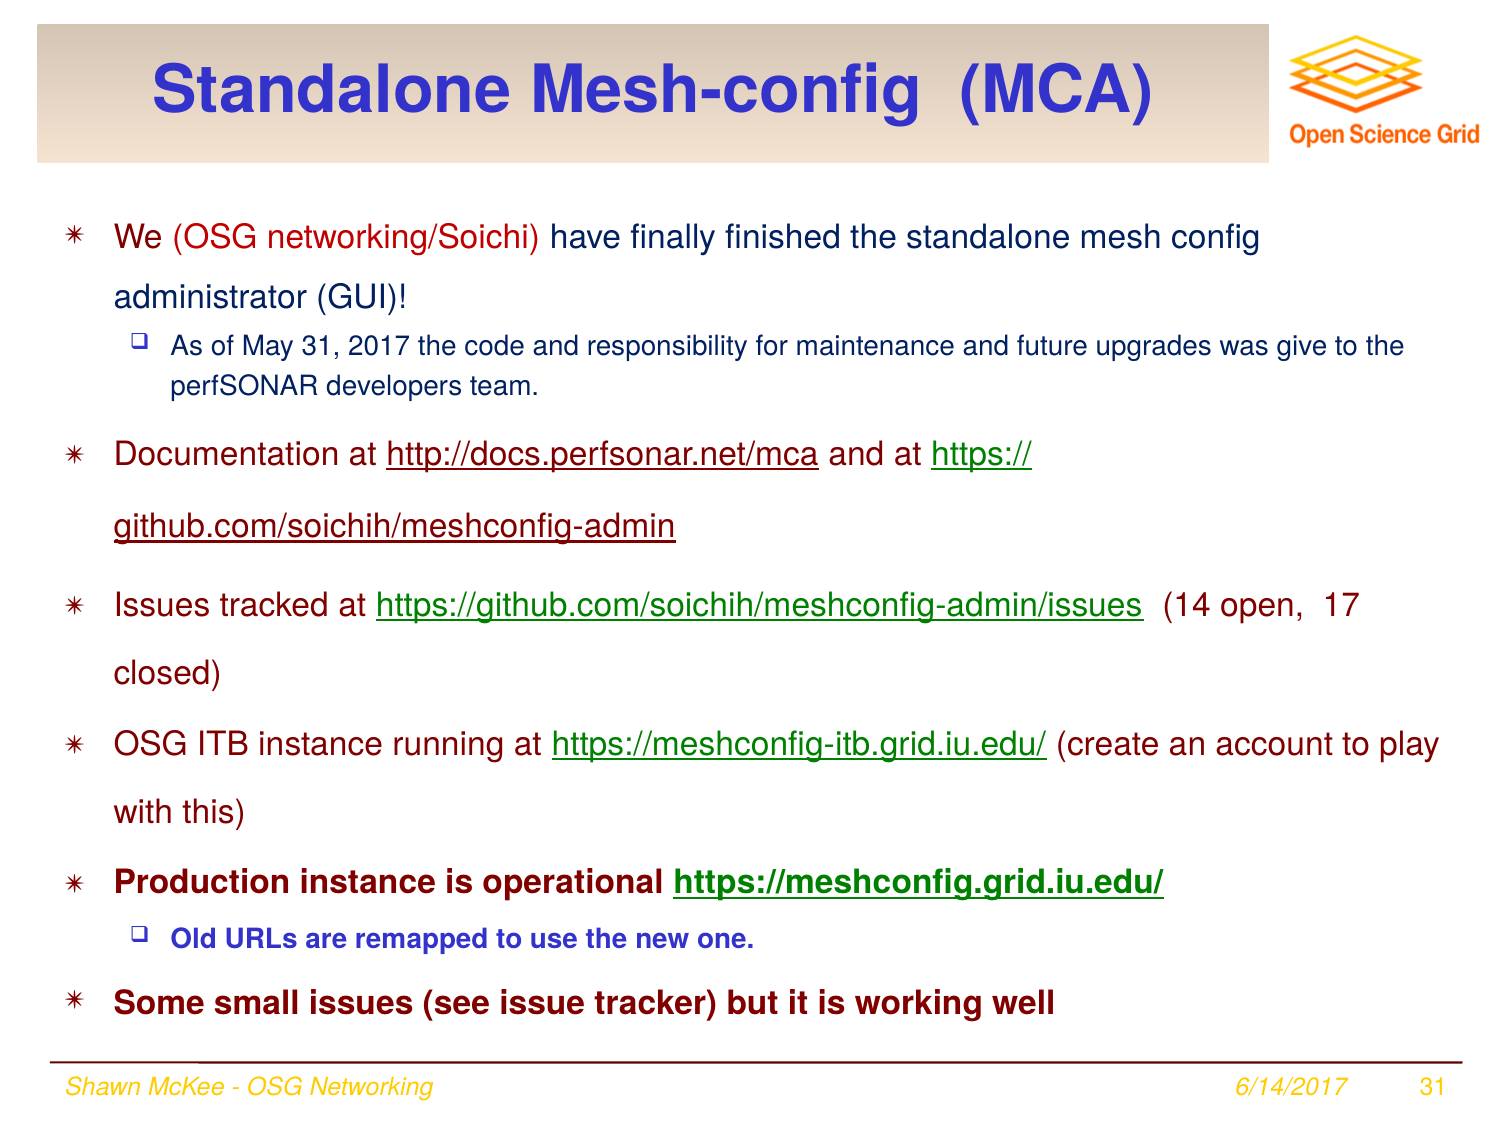

# Standalone Mesh-config  (MCA)
We (OSG networking/Soichi) have finally finished the standalone mesh config administrator (GUI)!
As of May 31, 2017 the code and responsibility for maintenance and future upgrades was give to the perfSONAR developers team.
Documentation at http://docs.perfsonar.net/mca and at https://github.com/soichih/meshconfig-admin
Issues tracked at https://github.com/soichih/meshconfig-admin/issues  (14 open,  17 closed)
OSG ITB instance running at https://meshconfig-itb.grid.iu.edu/ (create an account to play with this)
Production instance is operational https://meshconfig.grid.iu.edu/
Old URLs are remapped to use the new one.
Some small issues (see issue tracker) but it is working well
Shawn McKee - OSG Networking
6/14/2017
31